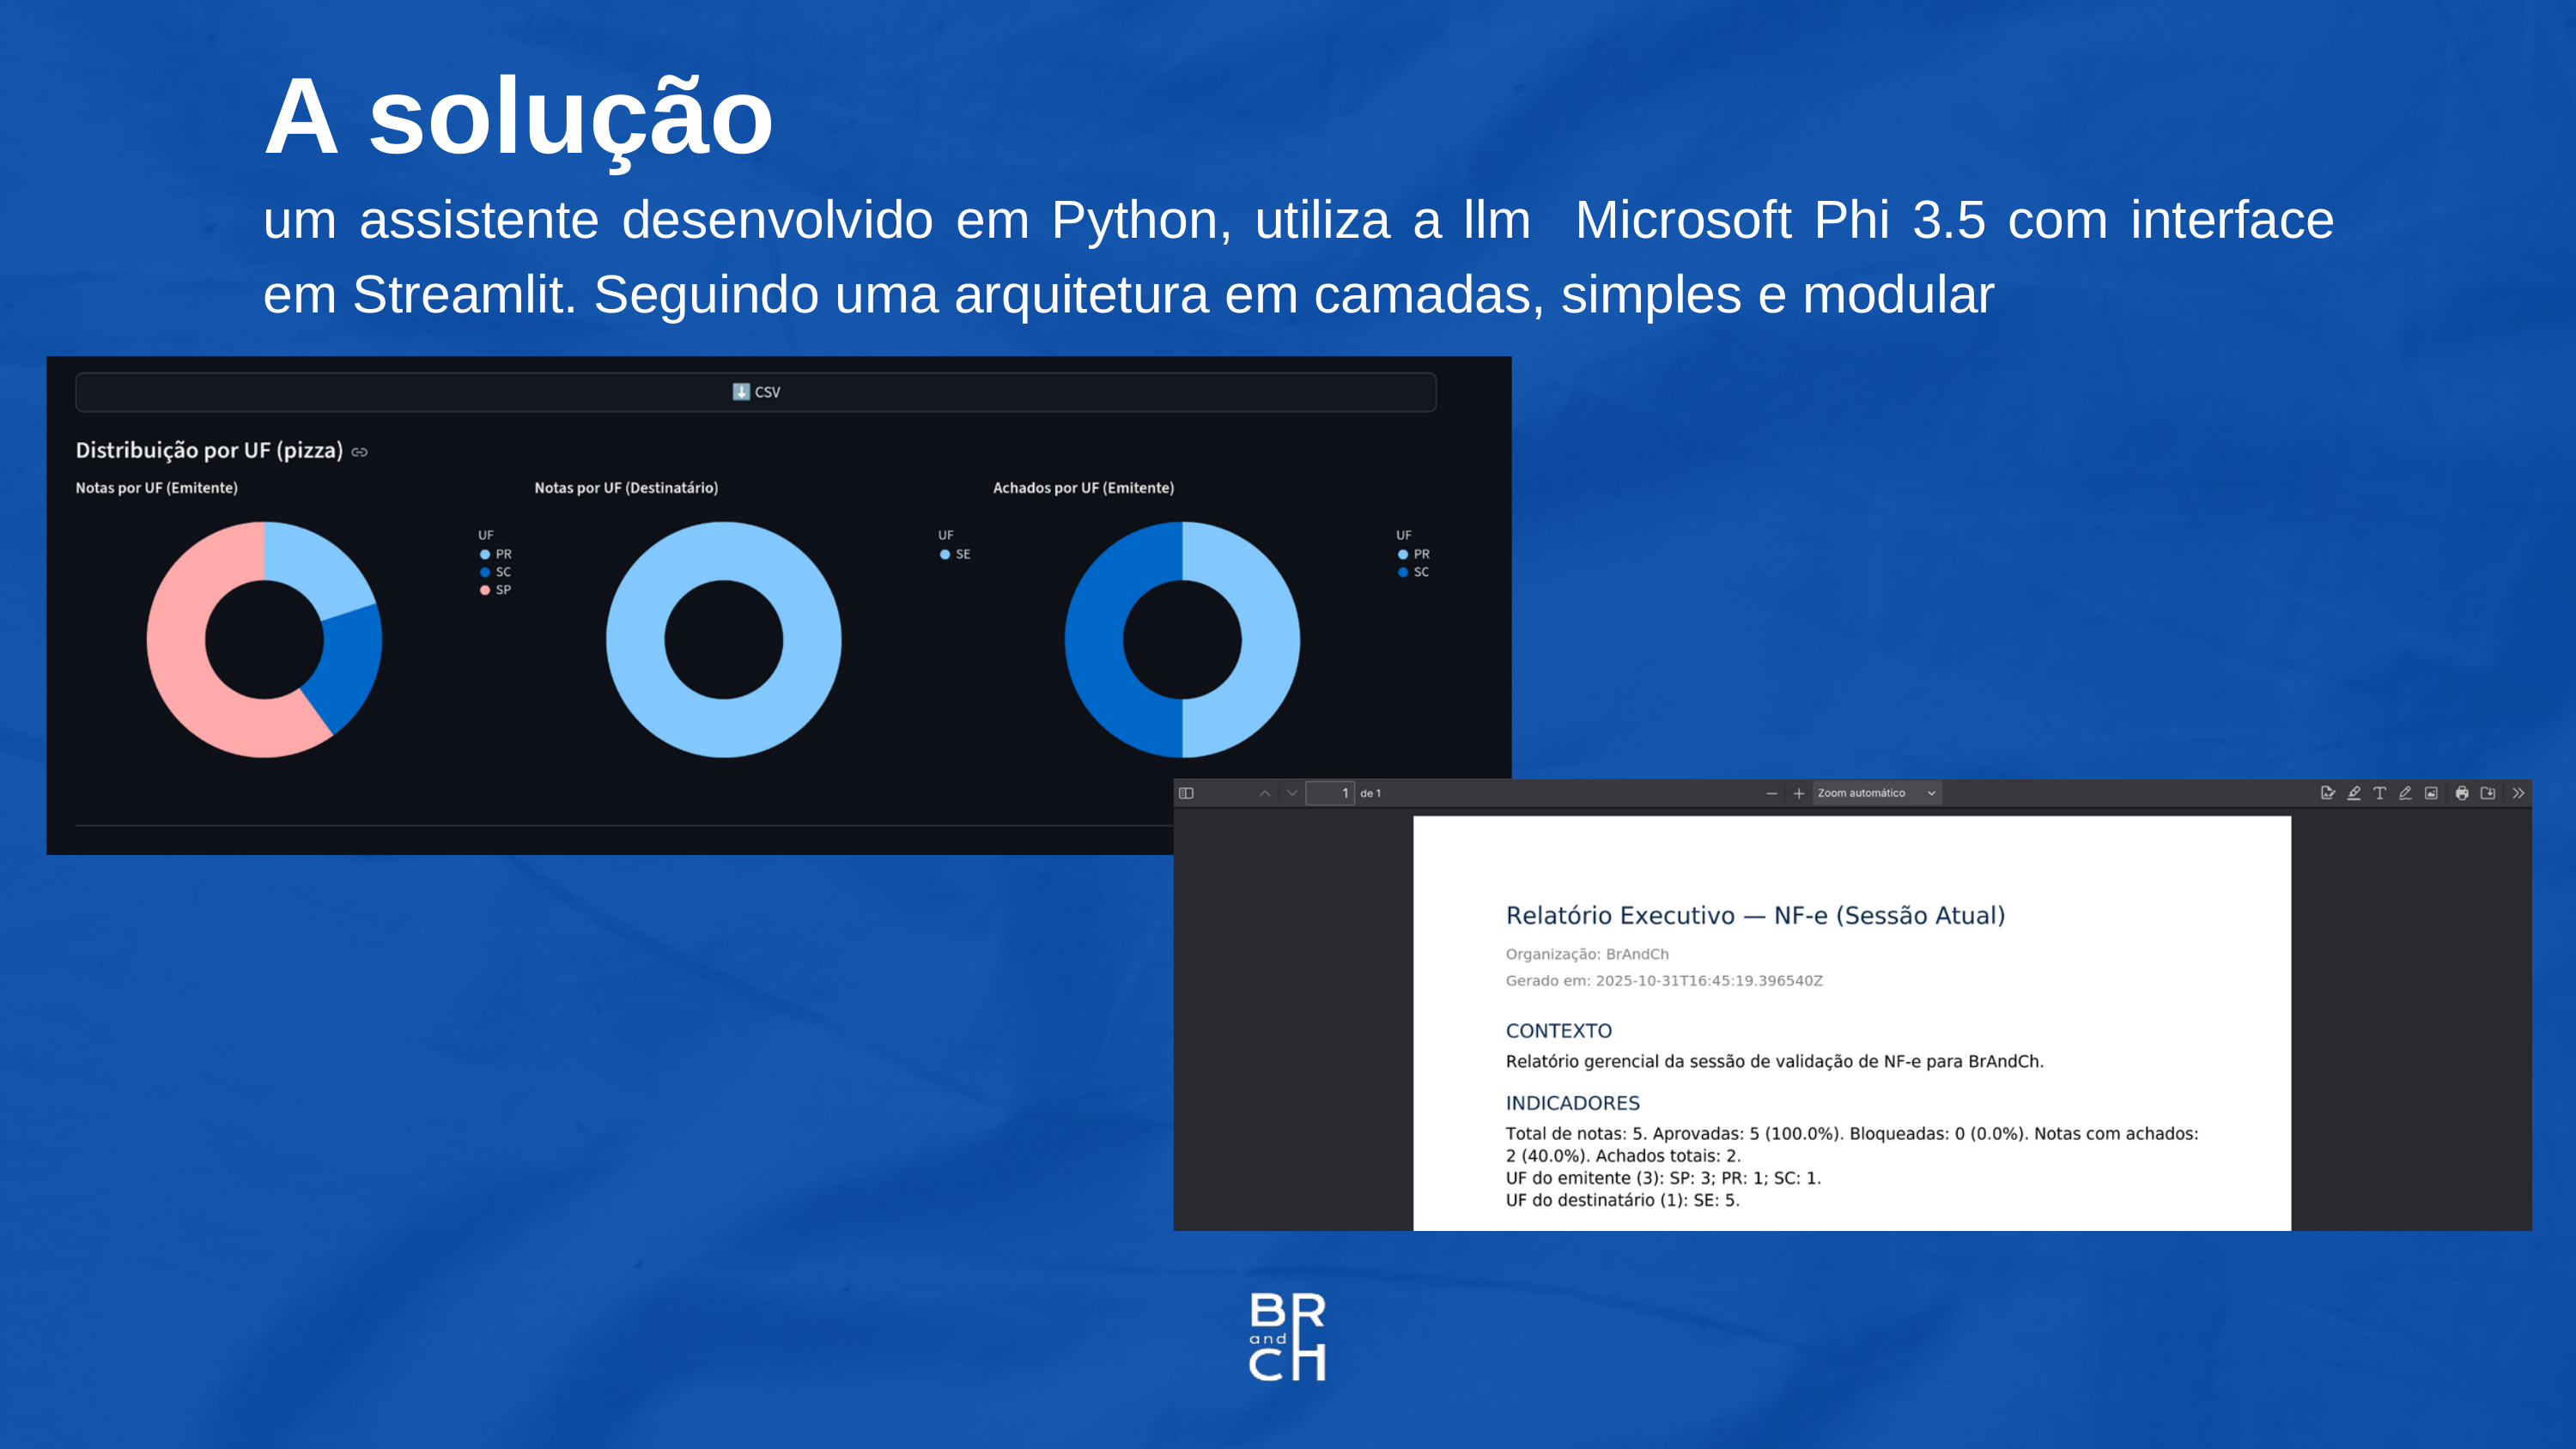

A solução
um assistente desenvolvido em Python, utiliza a llm  Microsoft Phi 3.5 com interface em Streamlit. Seguindo uma arquitetura em camadas, simples e modular